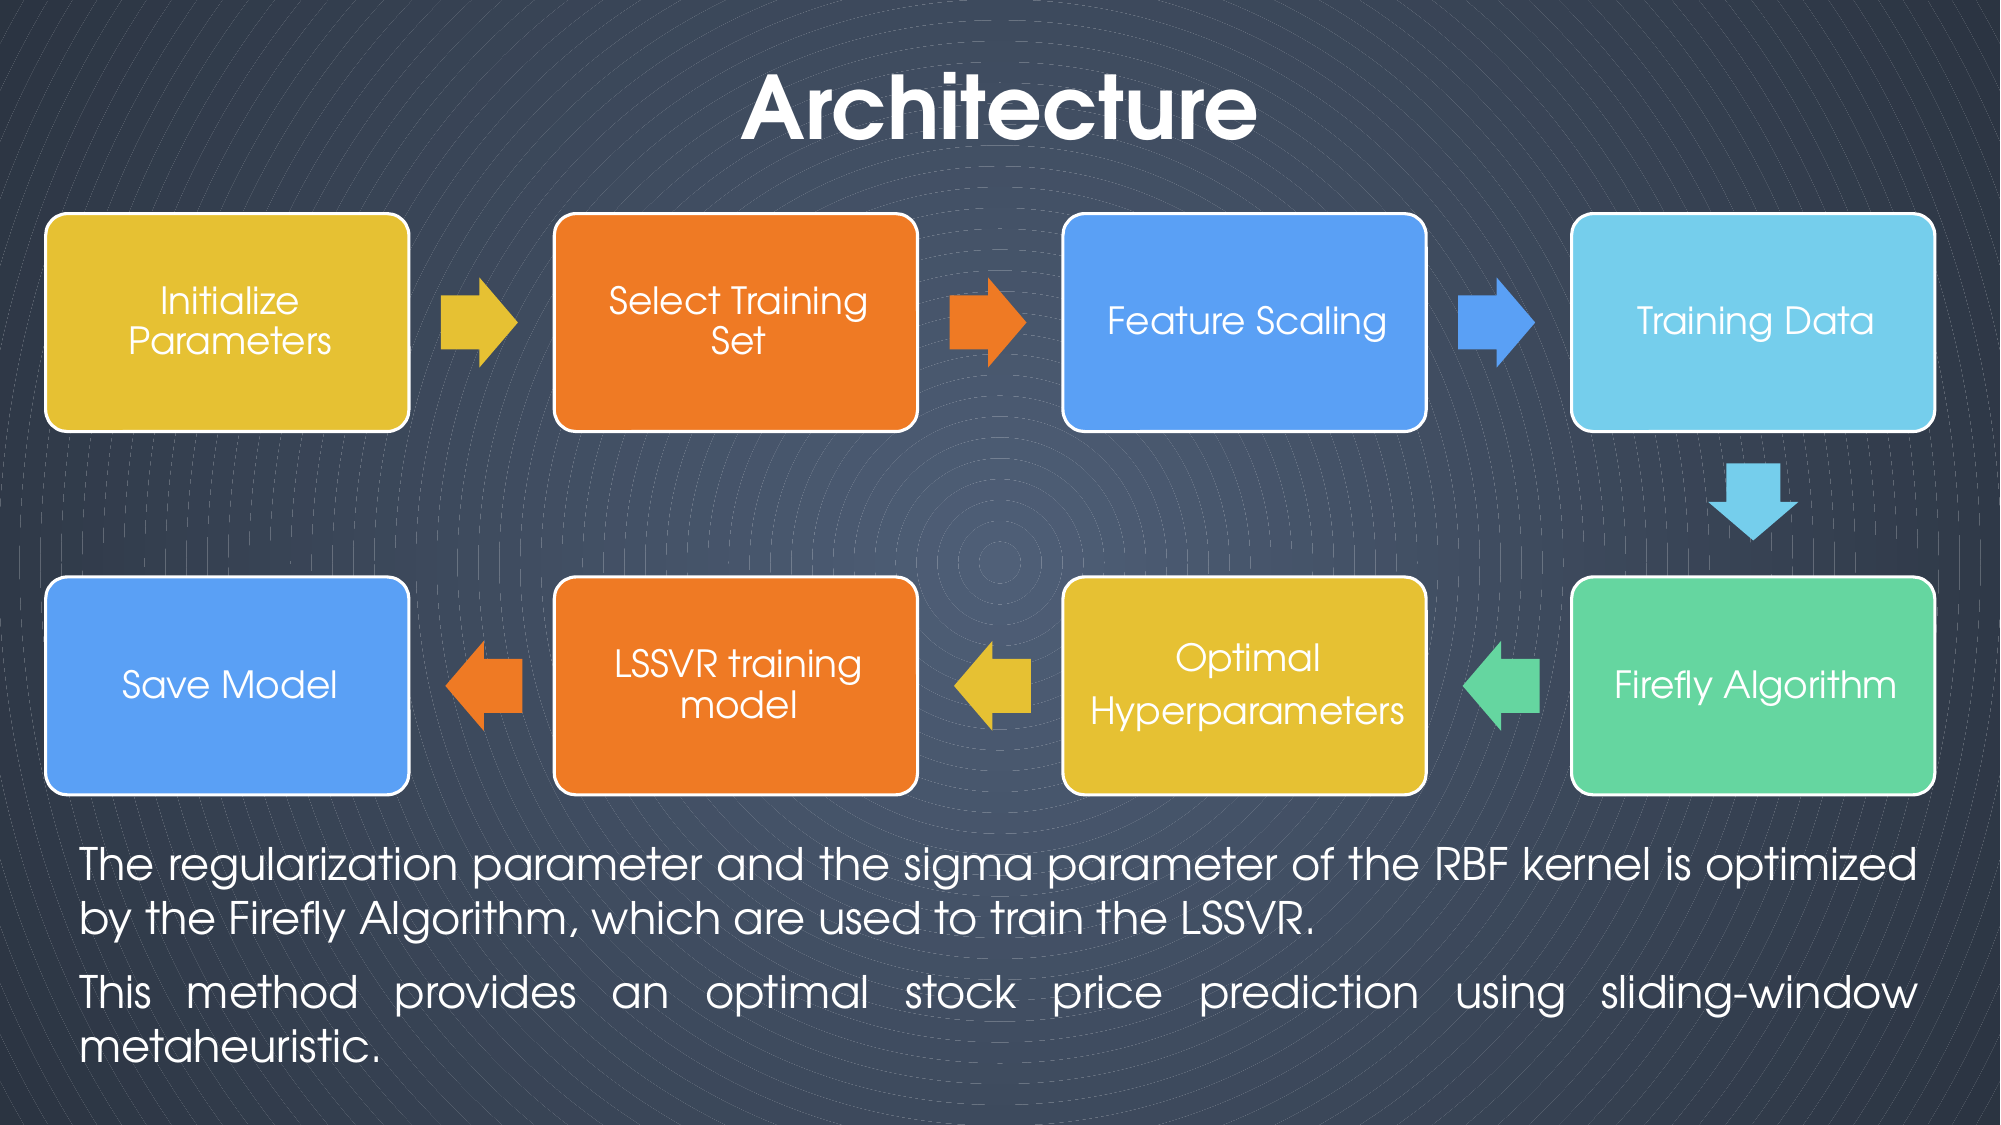

# Architecture
Initialize Parameters

Select Training Set

Feature Scaling

Training Data

Firefly Algorithm

Optimal
Hyperparameters

LSSVR training model

Save Model
The regularization parameter and the sigma parameter of the RBF kernel is optimized by the Firefly Algorithm, which are used to train the LSSVR.
This method provides an optimal stock price prediction using sliding-window metaheuristic.